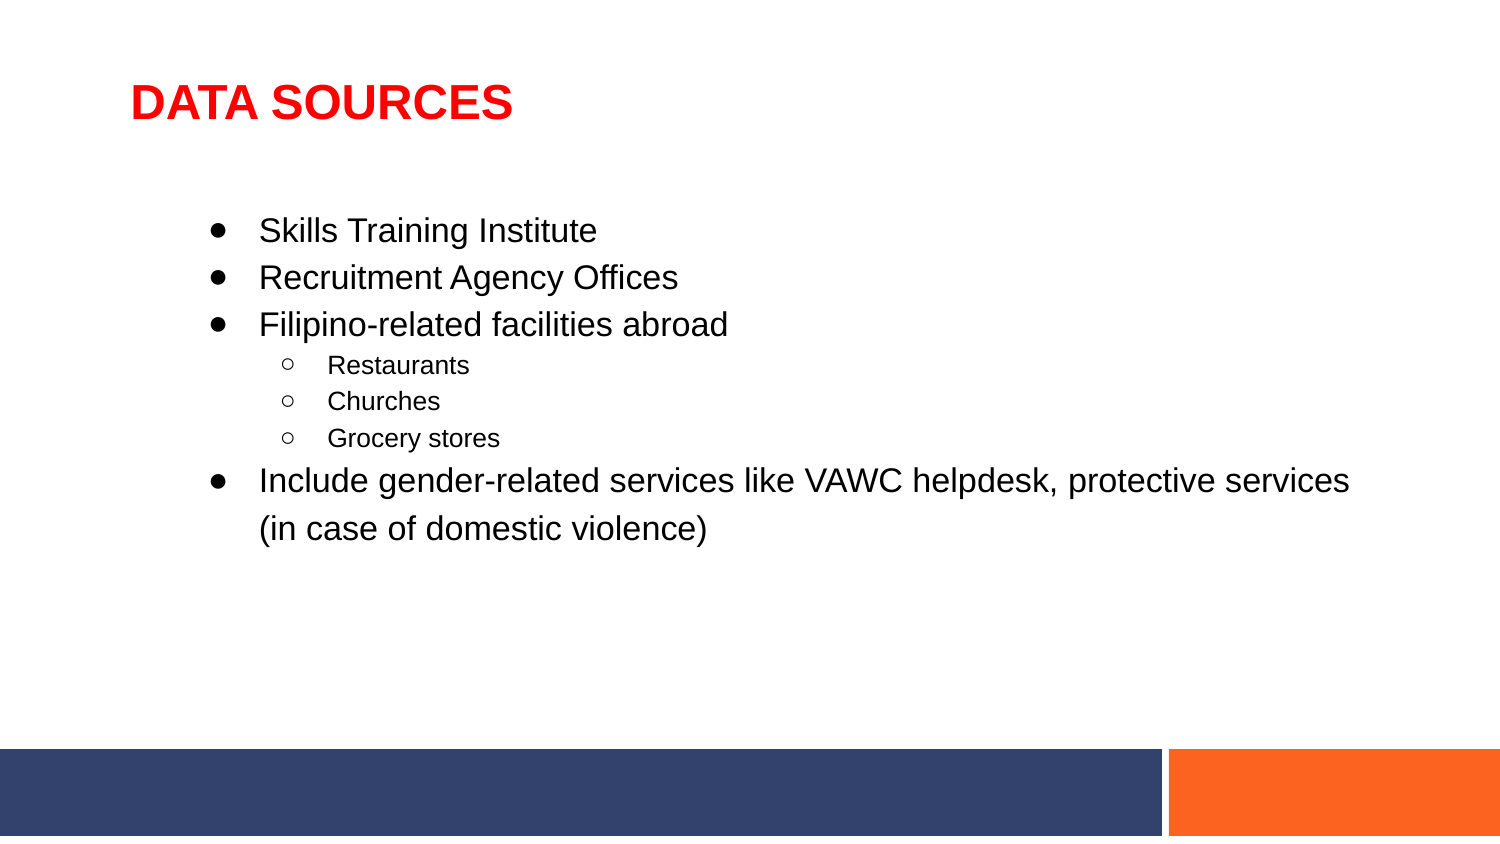

# DATA SOURCES
Skills Training Institute
Recruitment Agency Offices
Filipino-related facilities abroad
Restaurants
Churches
Grocery stores
Include gender-related services like VAWC helpdesk, protective services (in case of domestic violence)